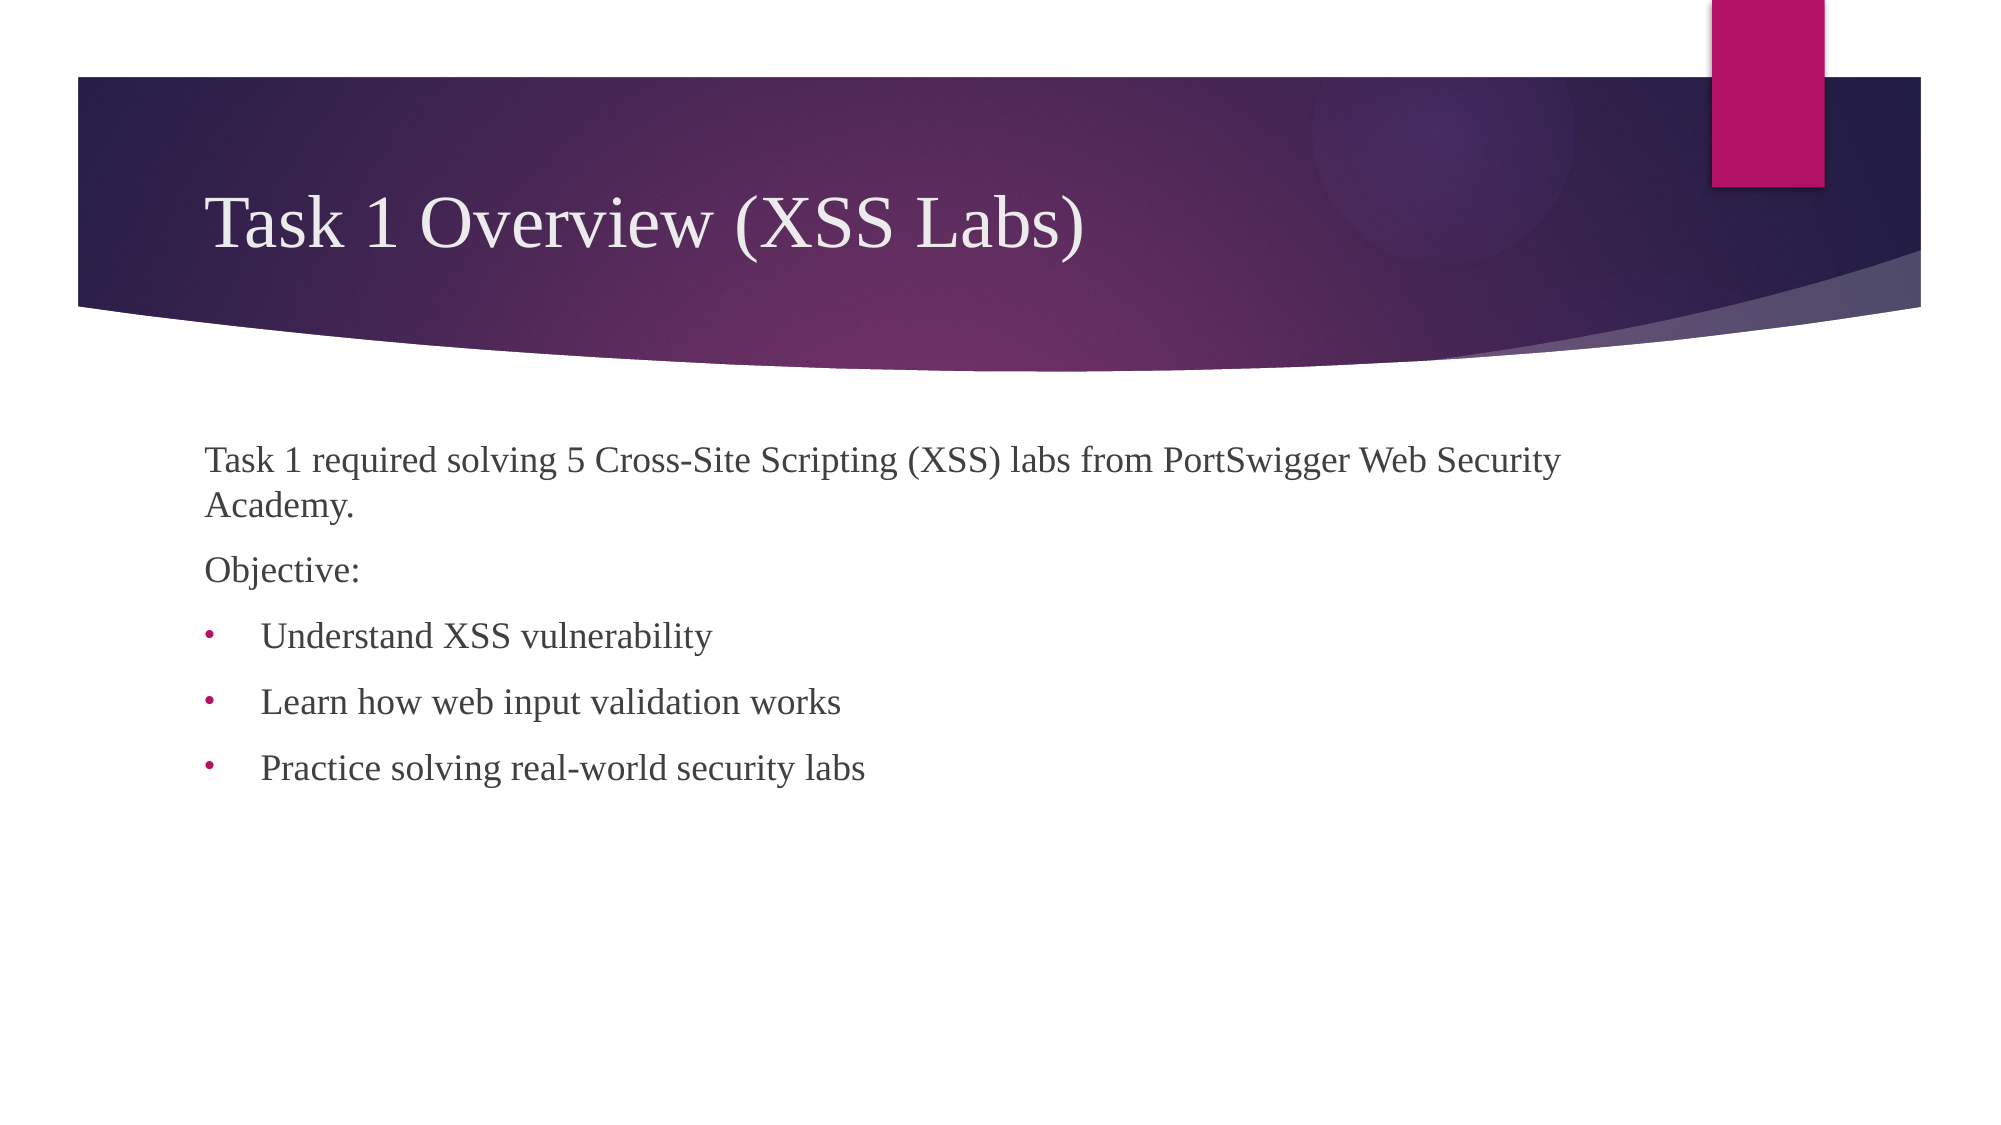

# Task 1 Overview (XSS Labs)
Task 1 required solving 5 Cross-Site Scripting (XSS) labs from PortSwigger Web Security Academy.
Objective:
Understand XSS vulnerability
Learn how web input validation works
Practice solving real-world security labs